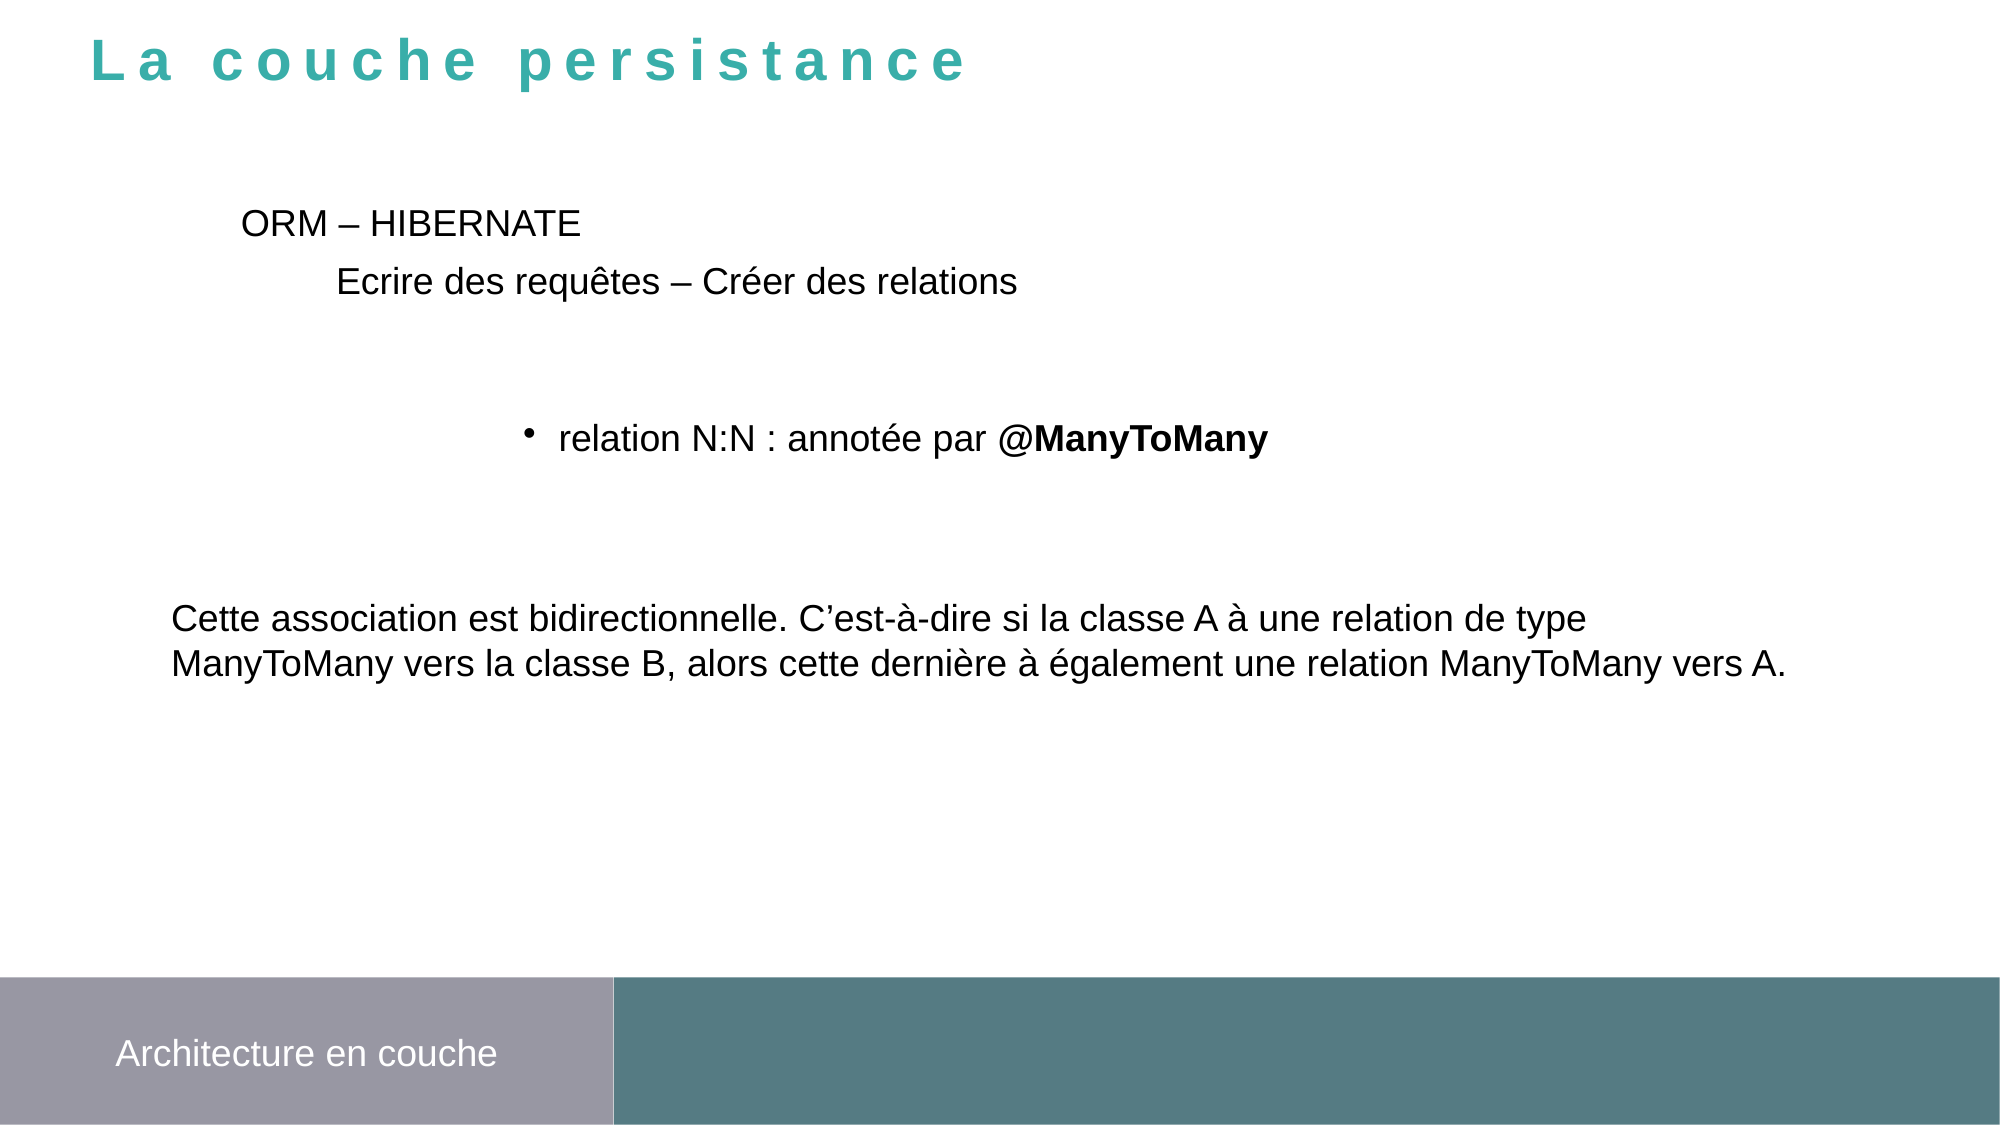

La couche persistance
ORM – HIBERNATE
Ecrire des requêtes – Créer des relations
relation N:N : annotée par @ManyToMany

Cette association est bidirectionnelle. C’est-à-dire si la classe A à une relation de type ManyToMany vers la classe B, alors cette dernière à également une relation ManyToMany vers A.
Architecture en couche